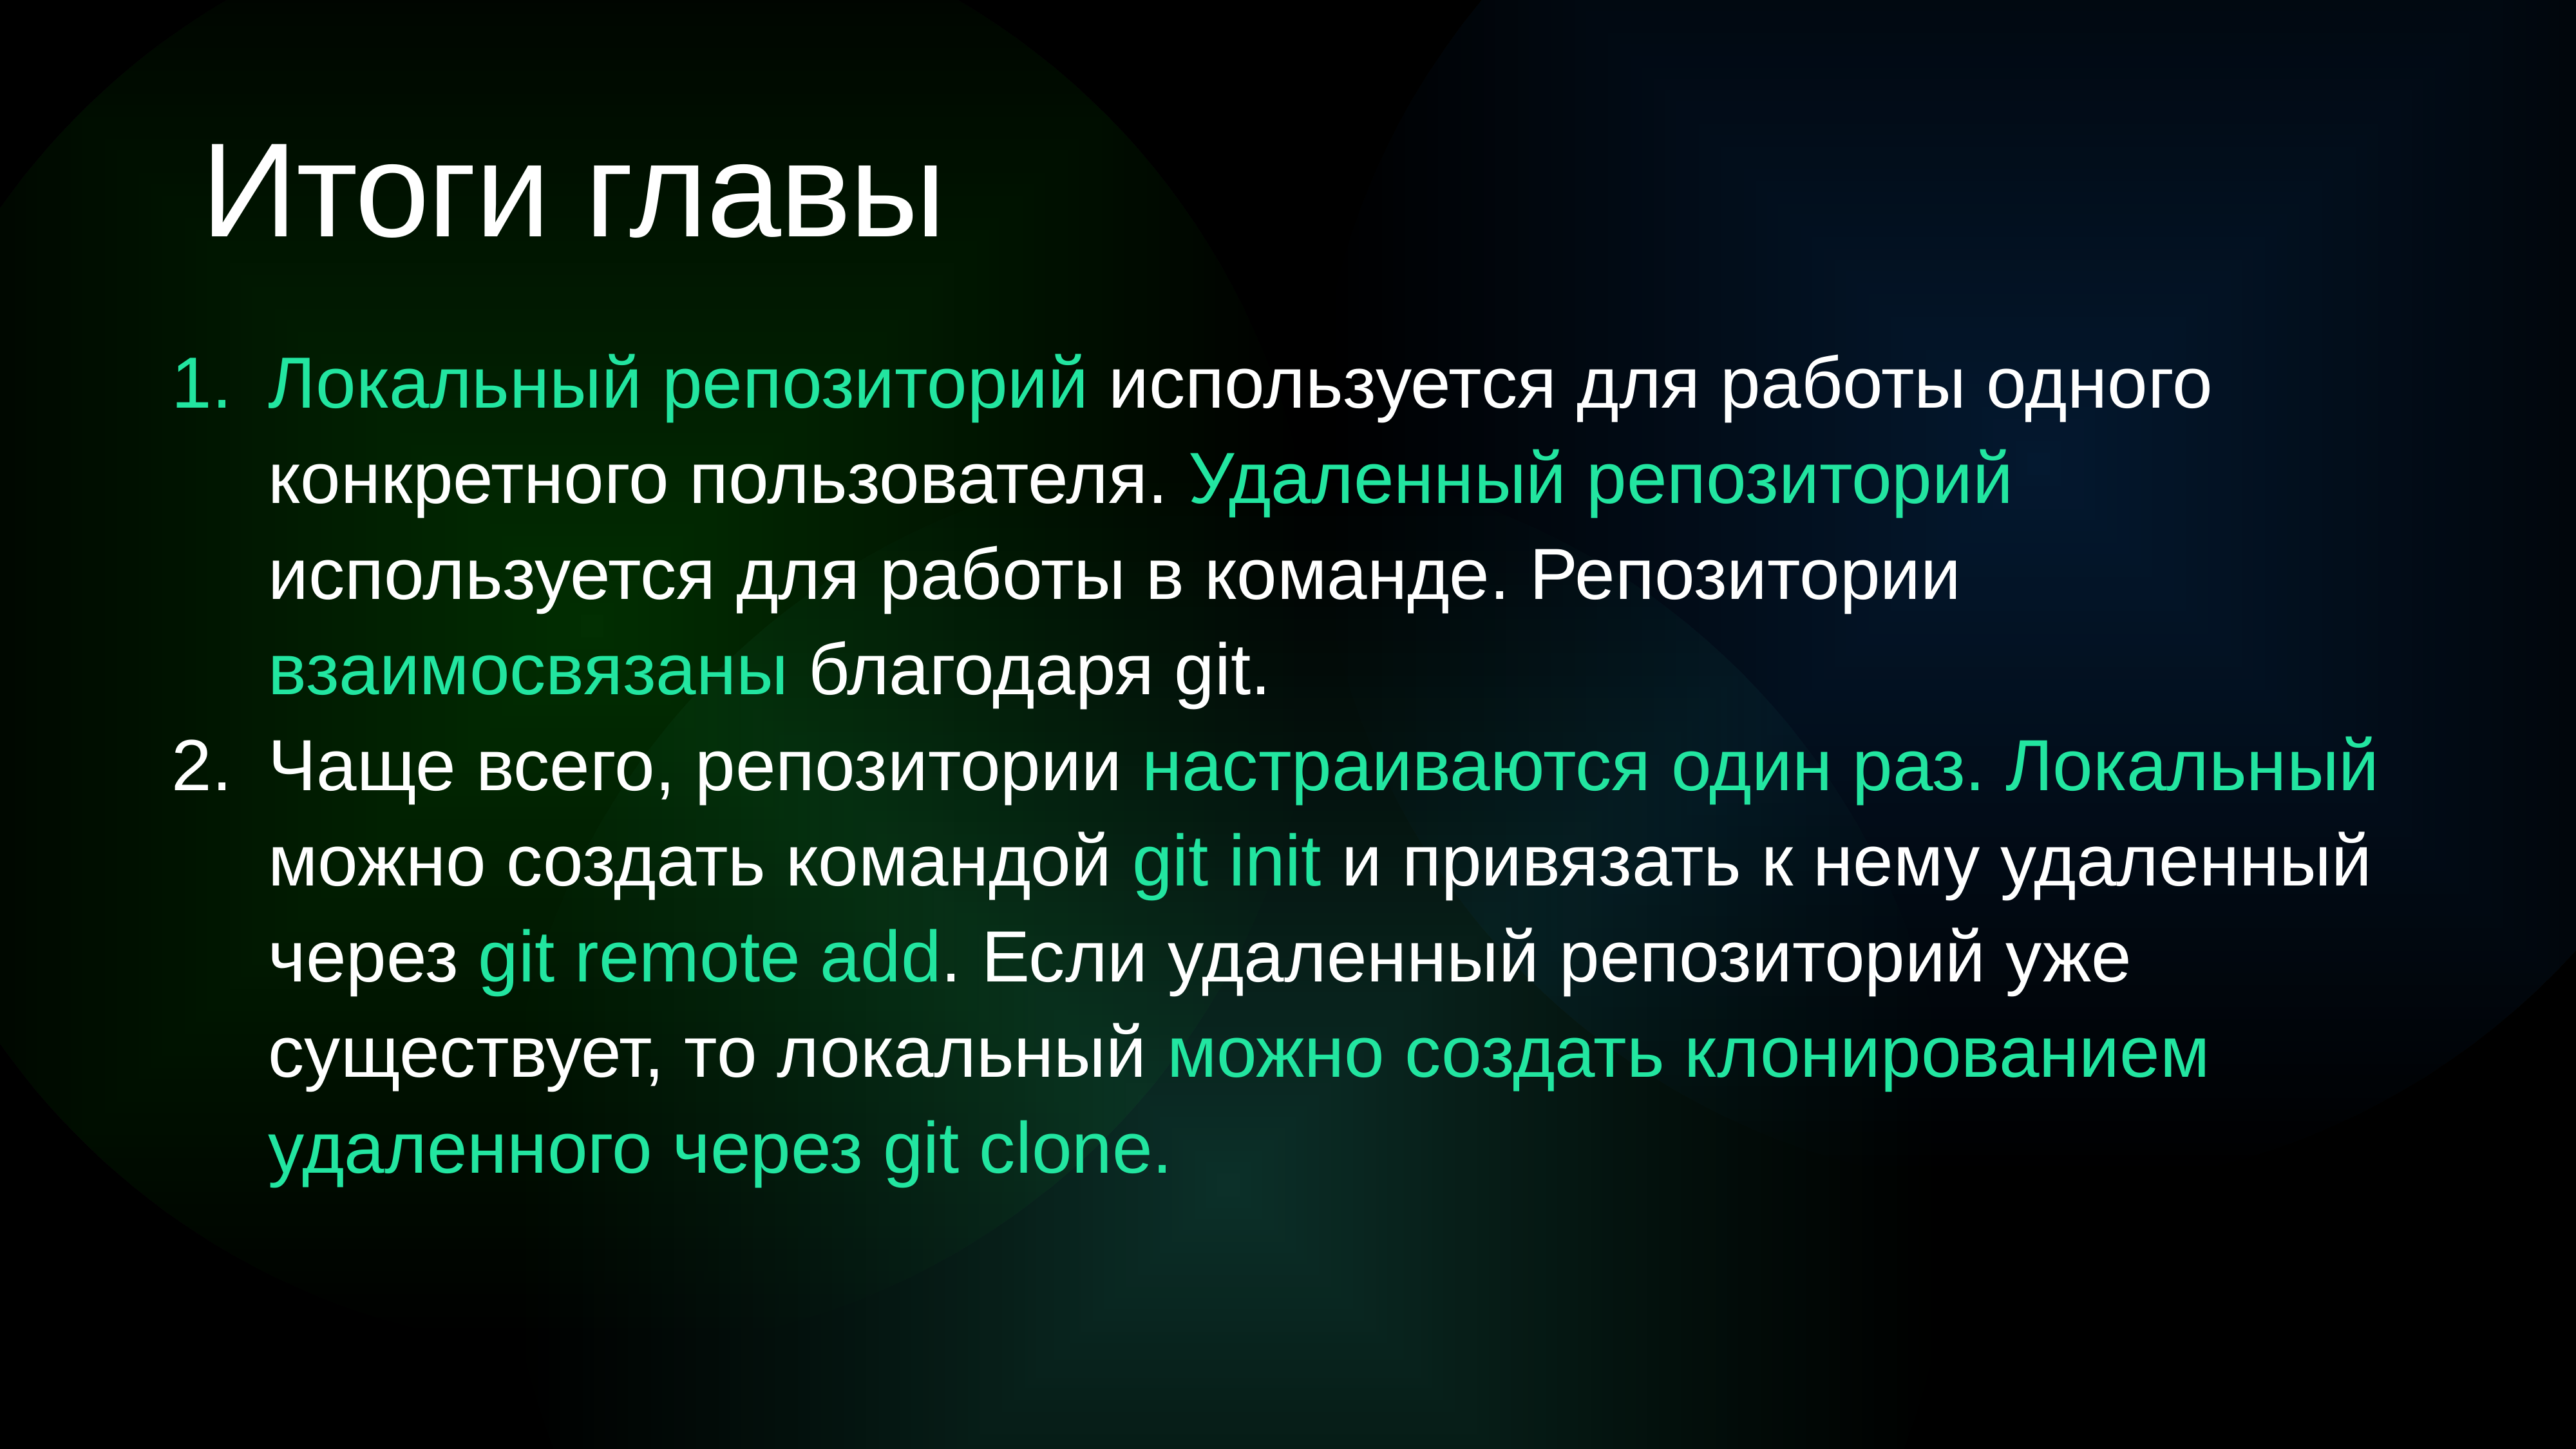

Итоги главы
Локальный репозиторий используется для работы одного конкретного пользователя. Удаленный репозиторий используется для работы в команде. Репозитории взаимосвязаны благодаря git.
Чаще всего, репозитории настраиваются один раз. Локальный можно создать командой git init и привязать к нему удаленный через git remote add. Если удаленный репозиторий уже существует, то локальный можно создать клонированием удаленного через git clone.